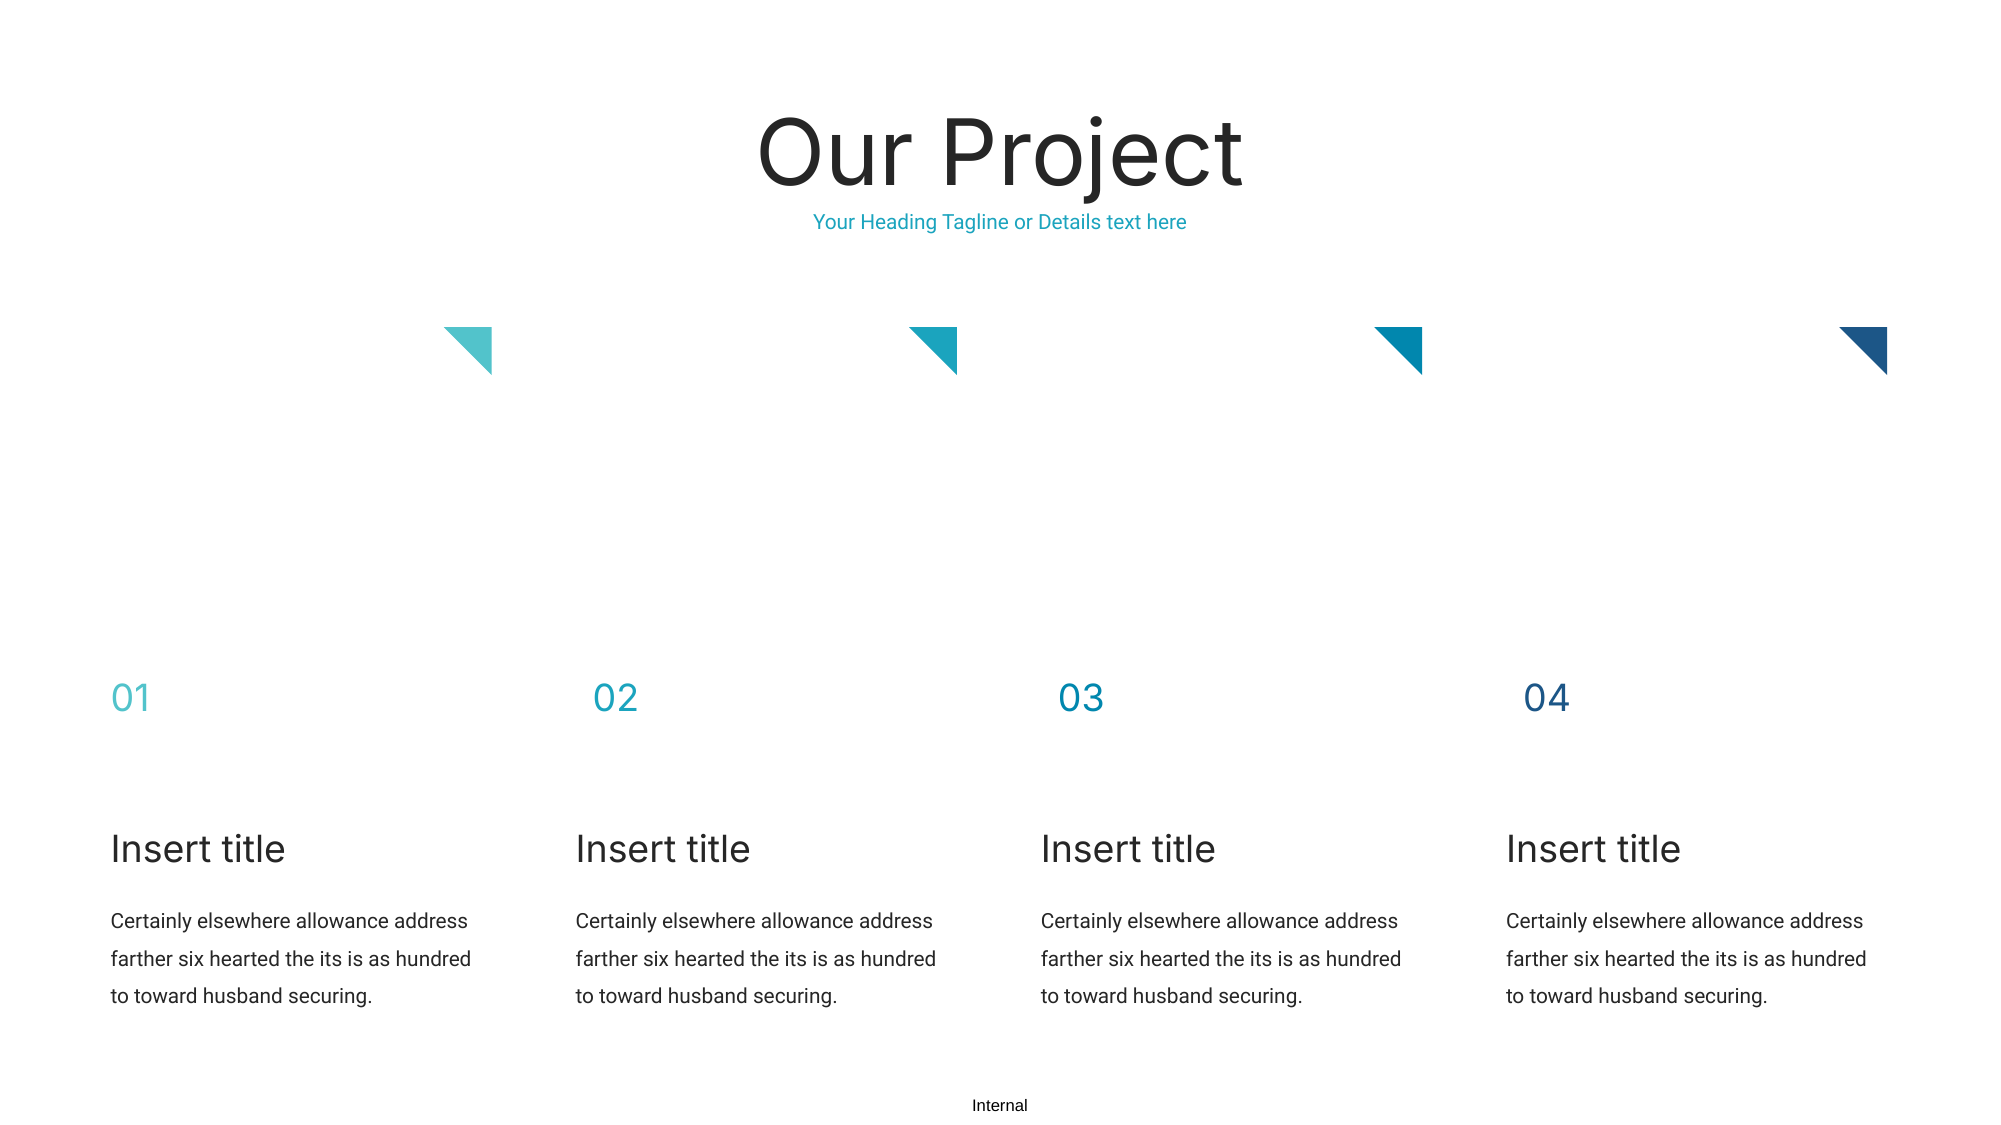

Our Project
Your Heading Tagline or Details text here

01
02
03
04
Insert title
Insert title
Insert title
Insert title
Certainly elsewhere allowance address farther six hearted the its is as hundred to toward husband securing.
Certainly elsewhere allowance address farther six hearted the its is as hundred to toward husband securing.
Certainly elsewhere allowance address farther six hearted the its is as hundred to toward husband securing.
Certainly elsewhere allowance address farther six hearted the its is as hundred to toward husband securing.